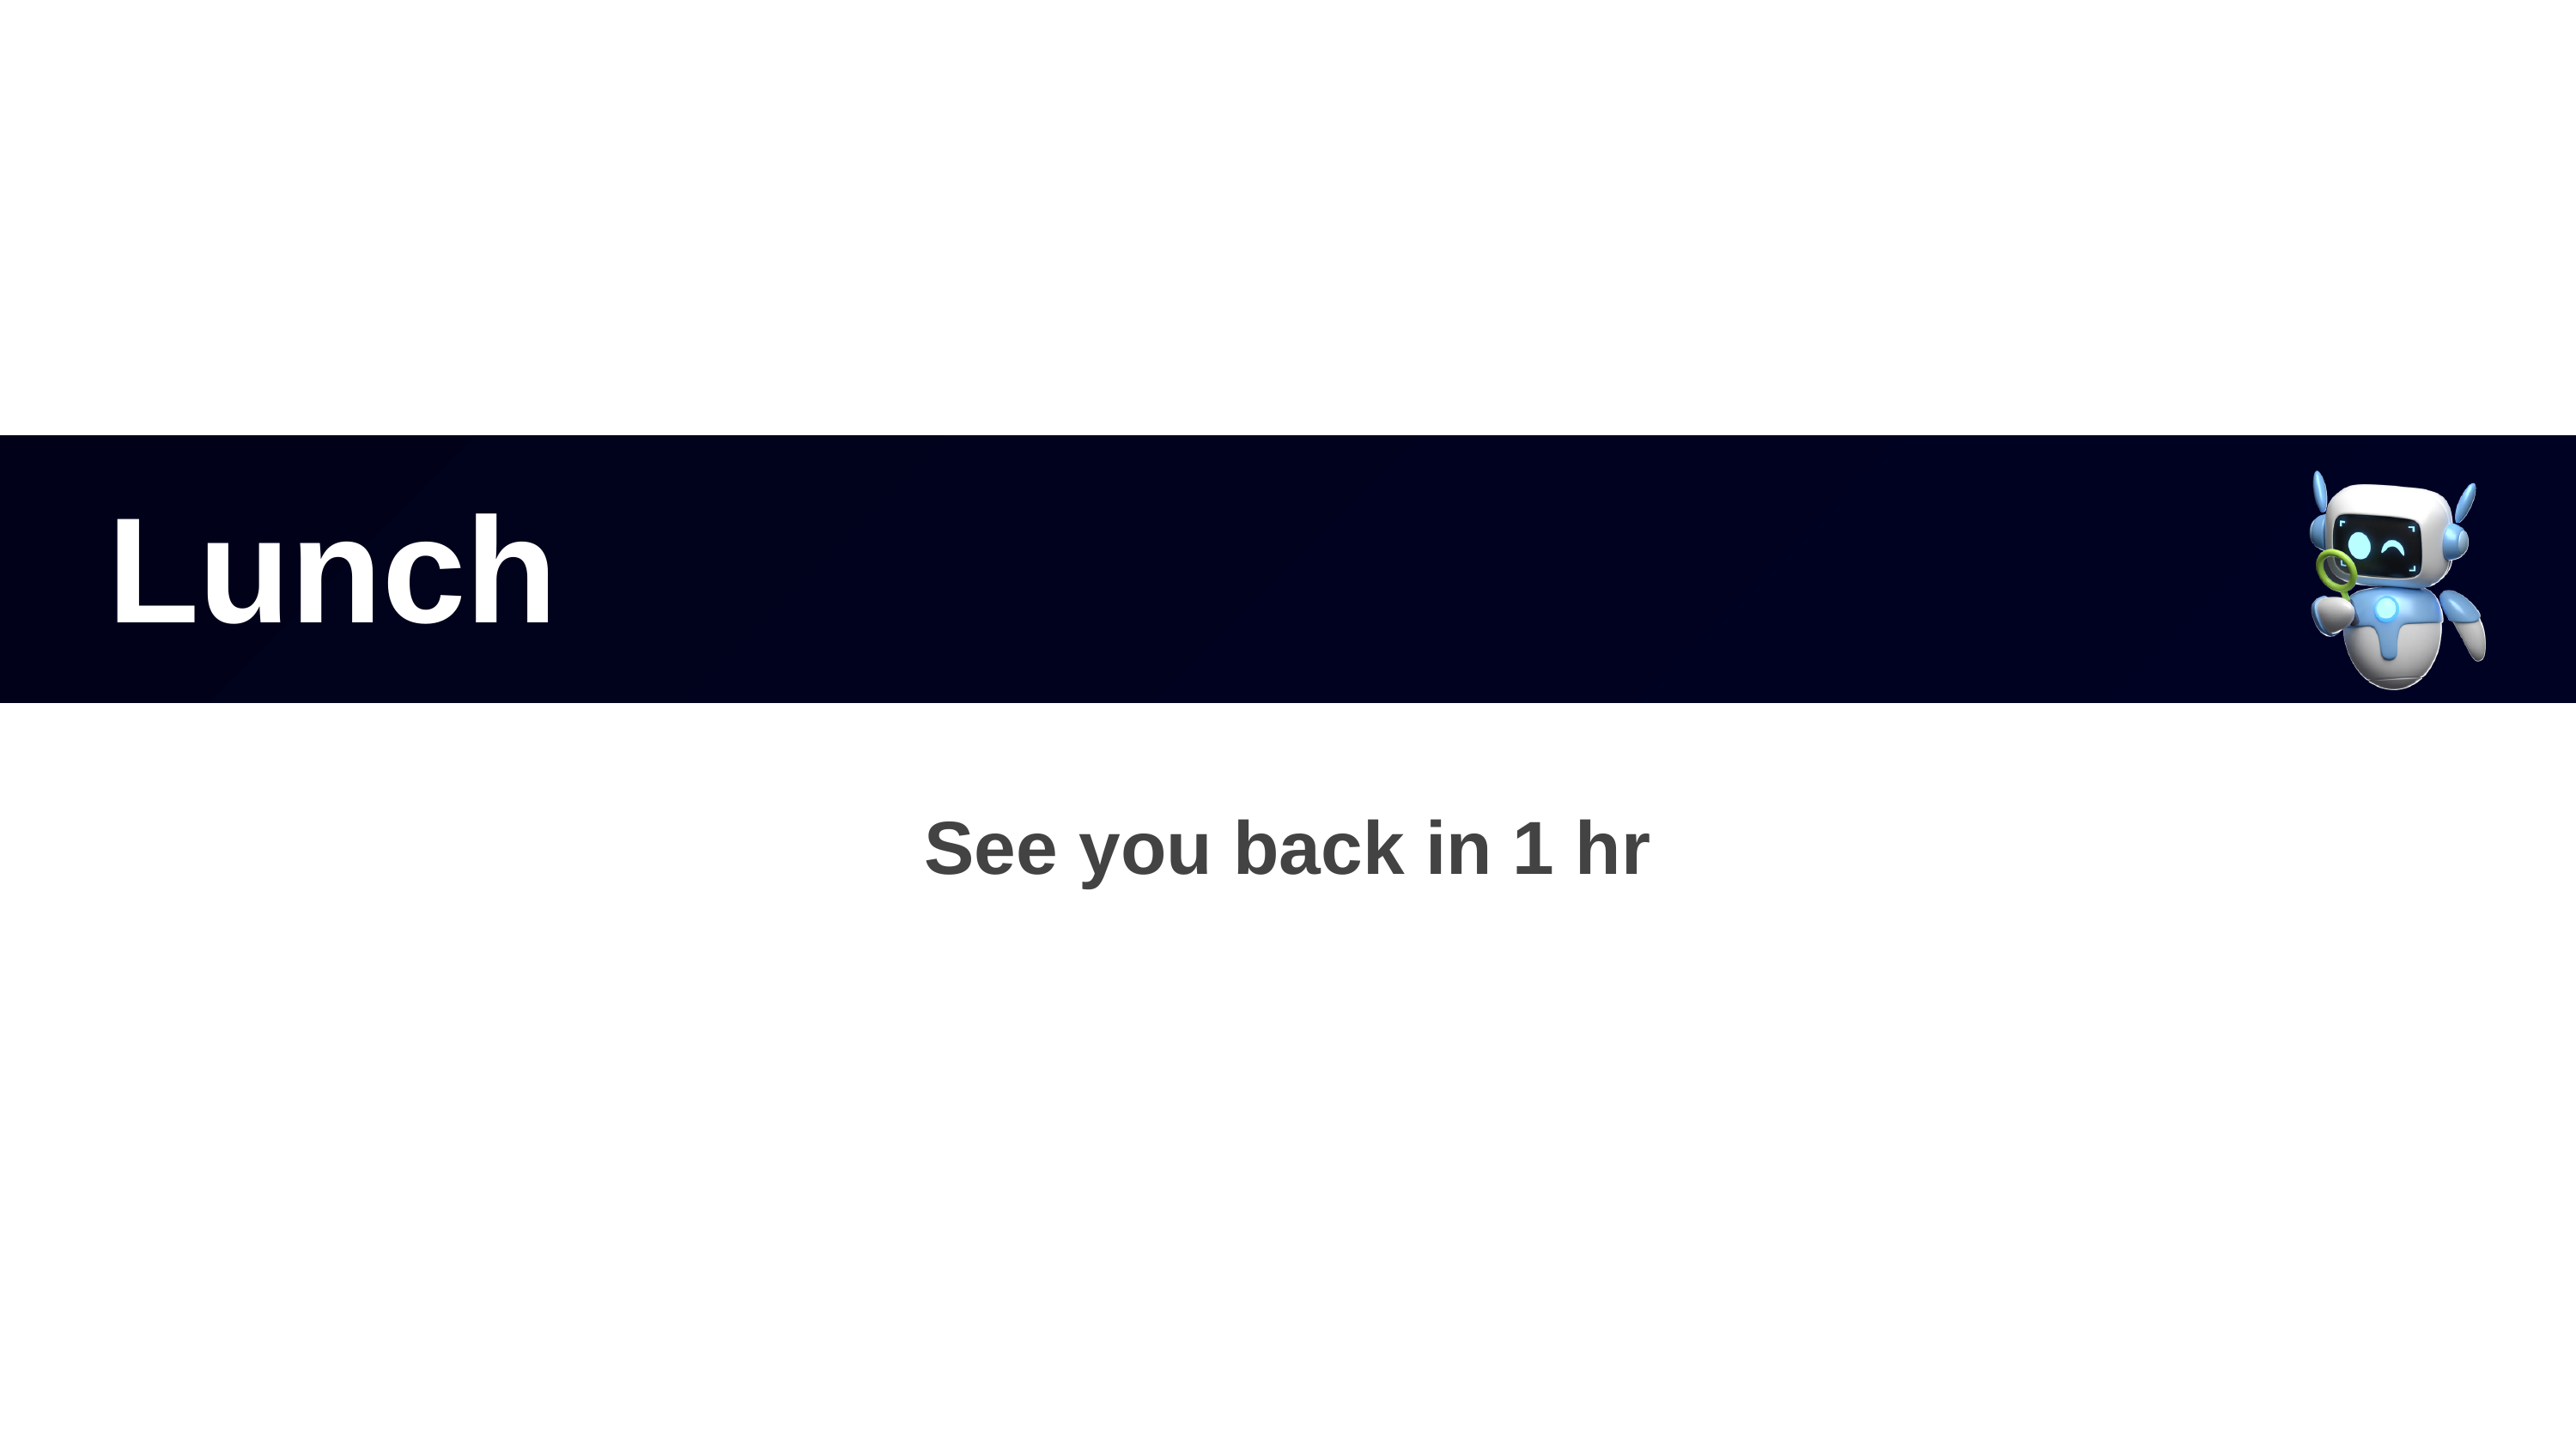

Lunch
See you back in 1 hr